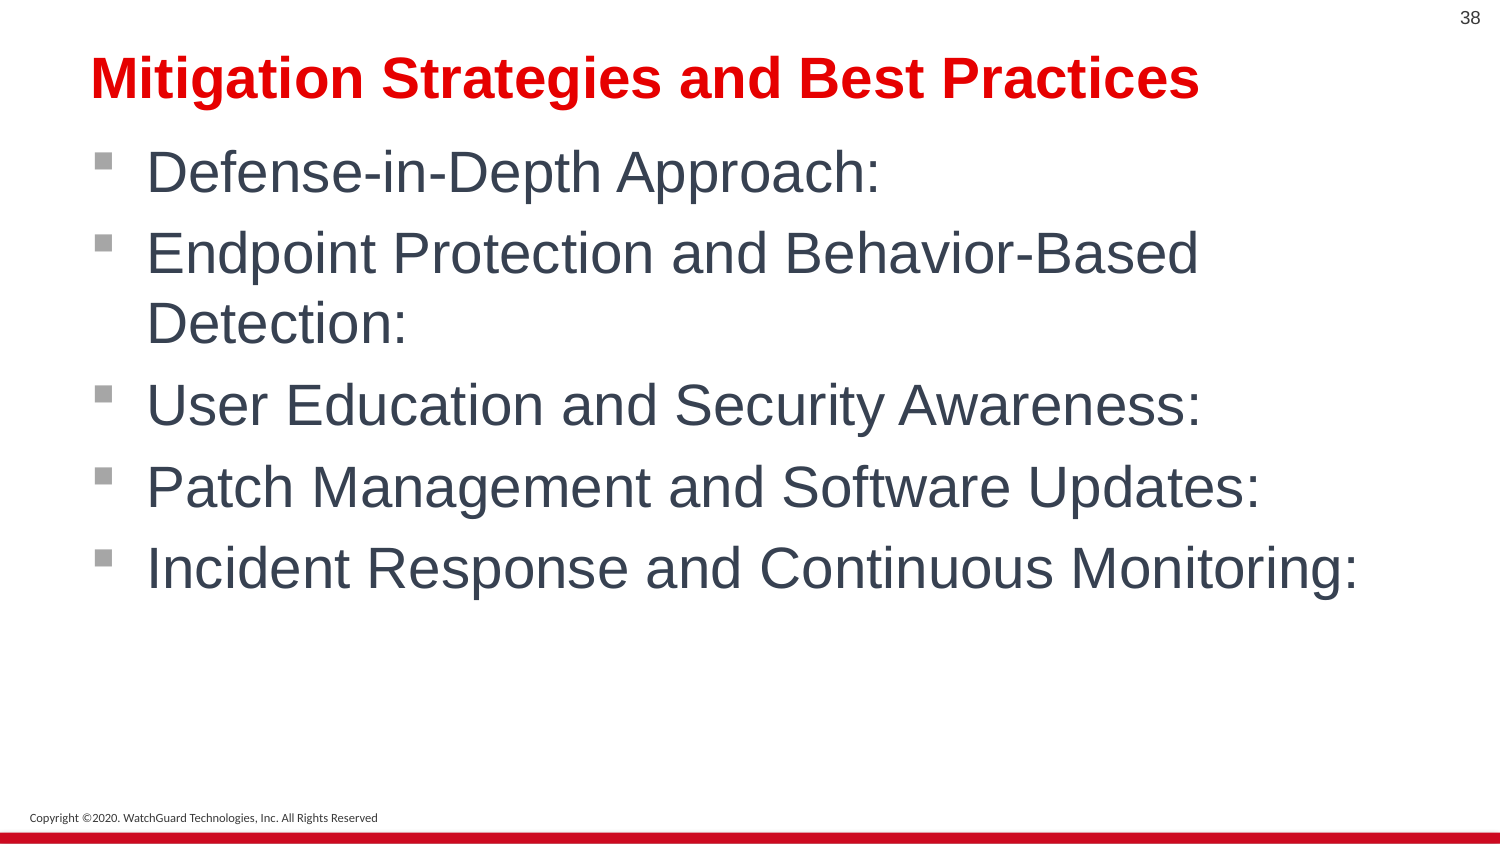

38
# Mitigation Strategies and Best Practices
Defense-in-Depth Approach:
Endpoint Protection and Behavior-Based Detection:
User Education and Security Awareness:
Patch Management and Software Updates:
Incident Response and Continuous Monitoring: